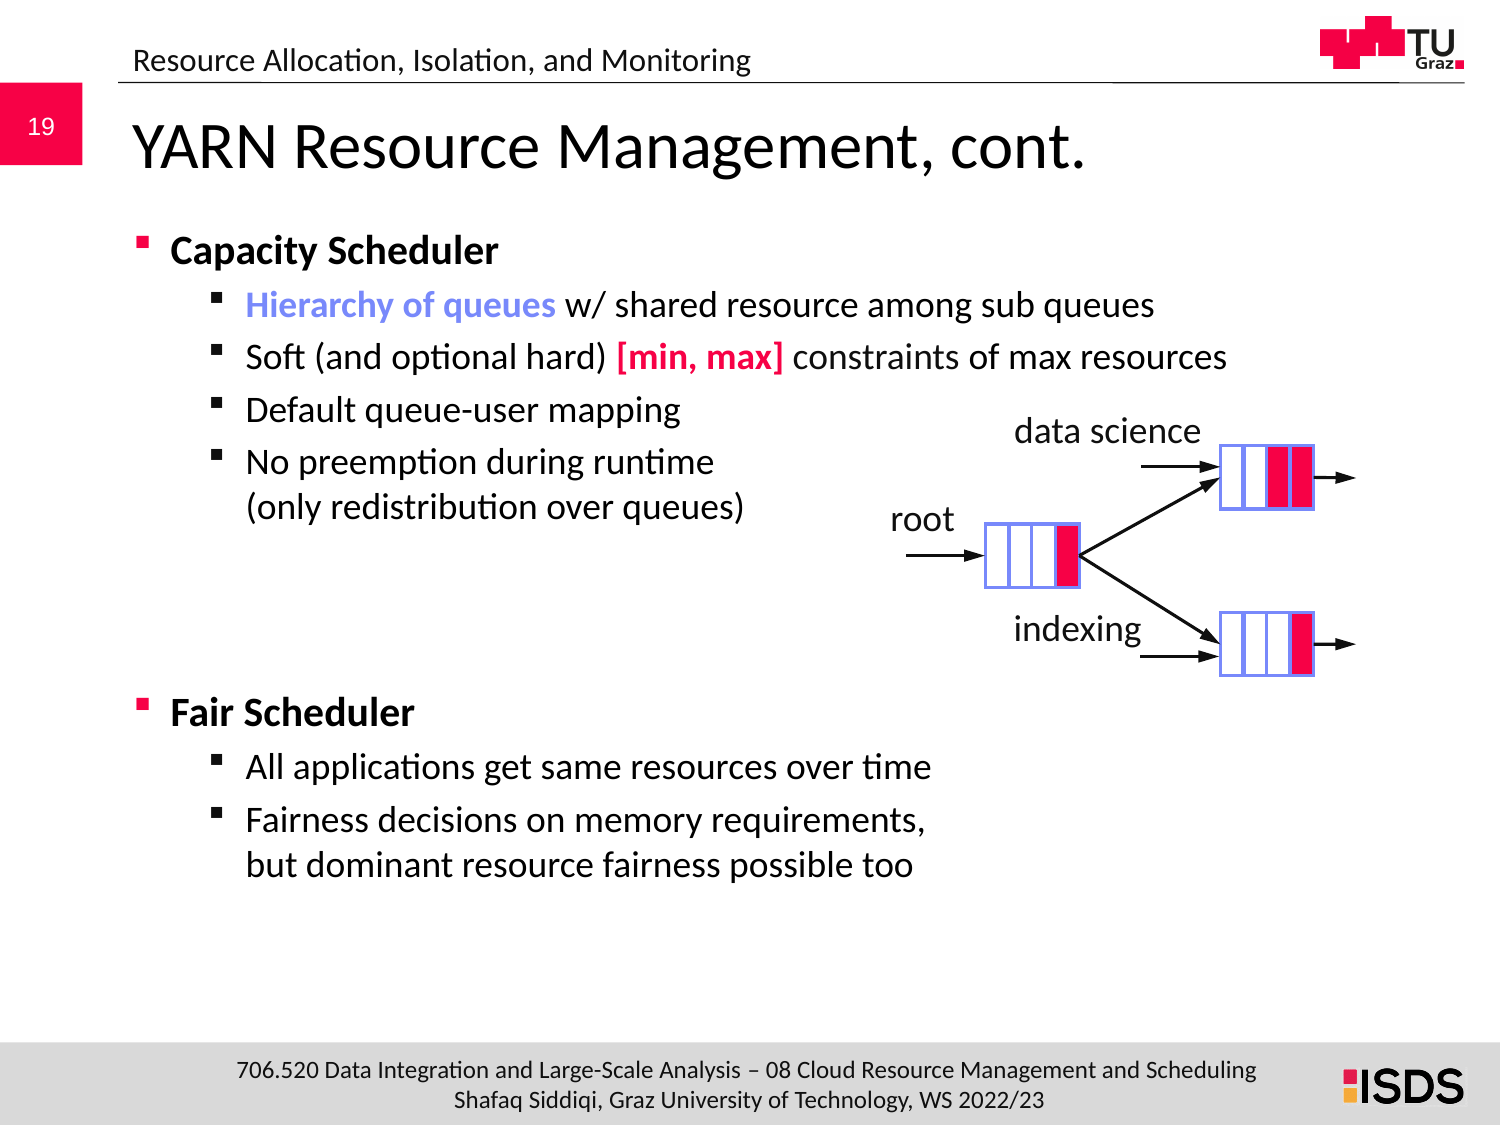

Resource Allocation, Isolation, and Monitoring

# YARN Resource Management, cont.
Capacity Scheduler
Hierarchy of queues w/ shared resource among sub queues
Soft (and optional hard) [min, max] constraints of max resources
Default queue-user mapping
No preemption during runtime
(only redistribution over queues)

Fair Scheduler
All applications get same resources over time
Fairness decisions on memory requirements,
but dominant resource fairness possible too
data science

root

indexing